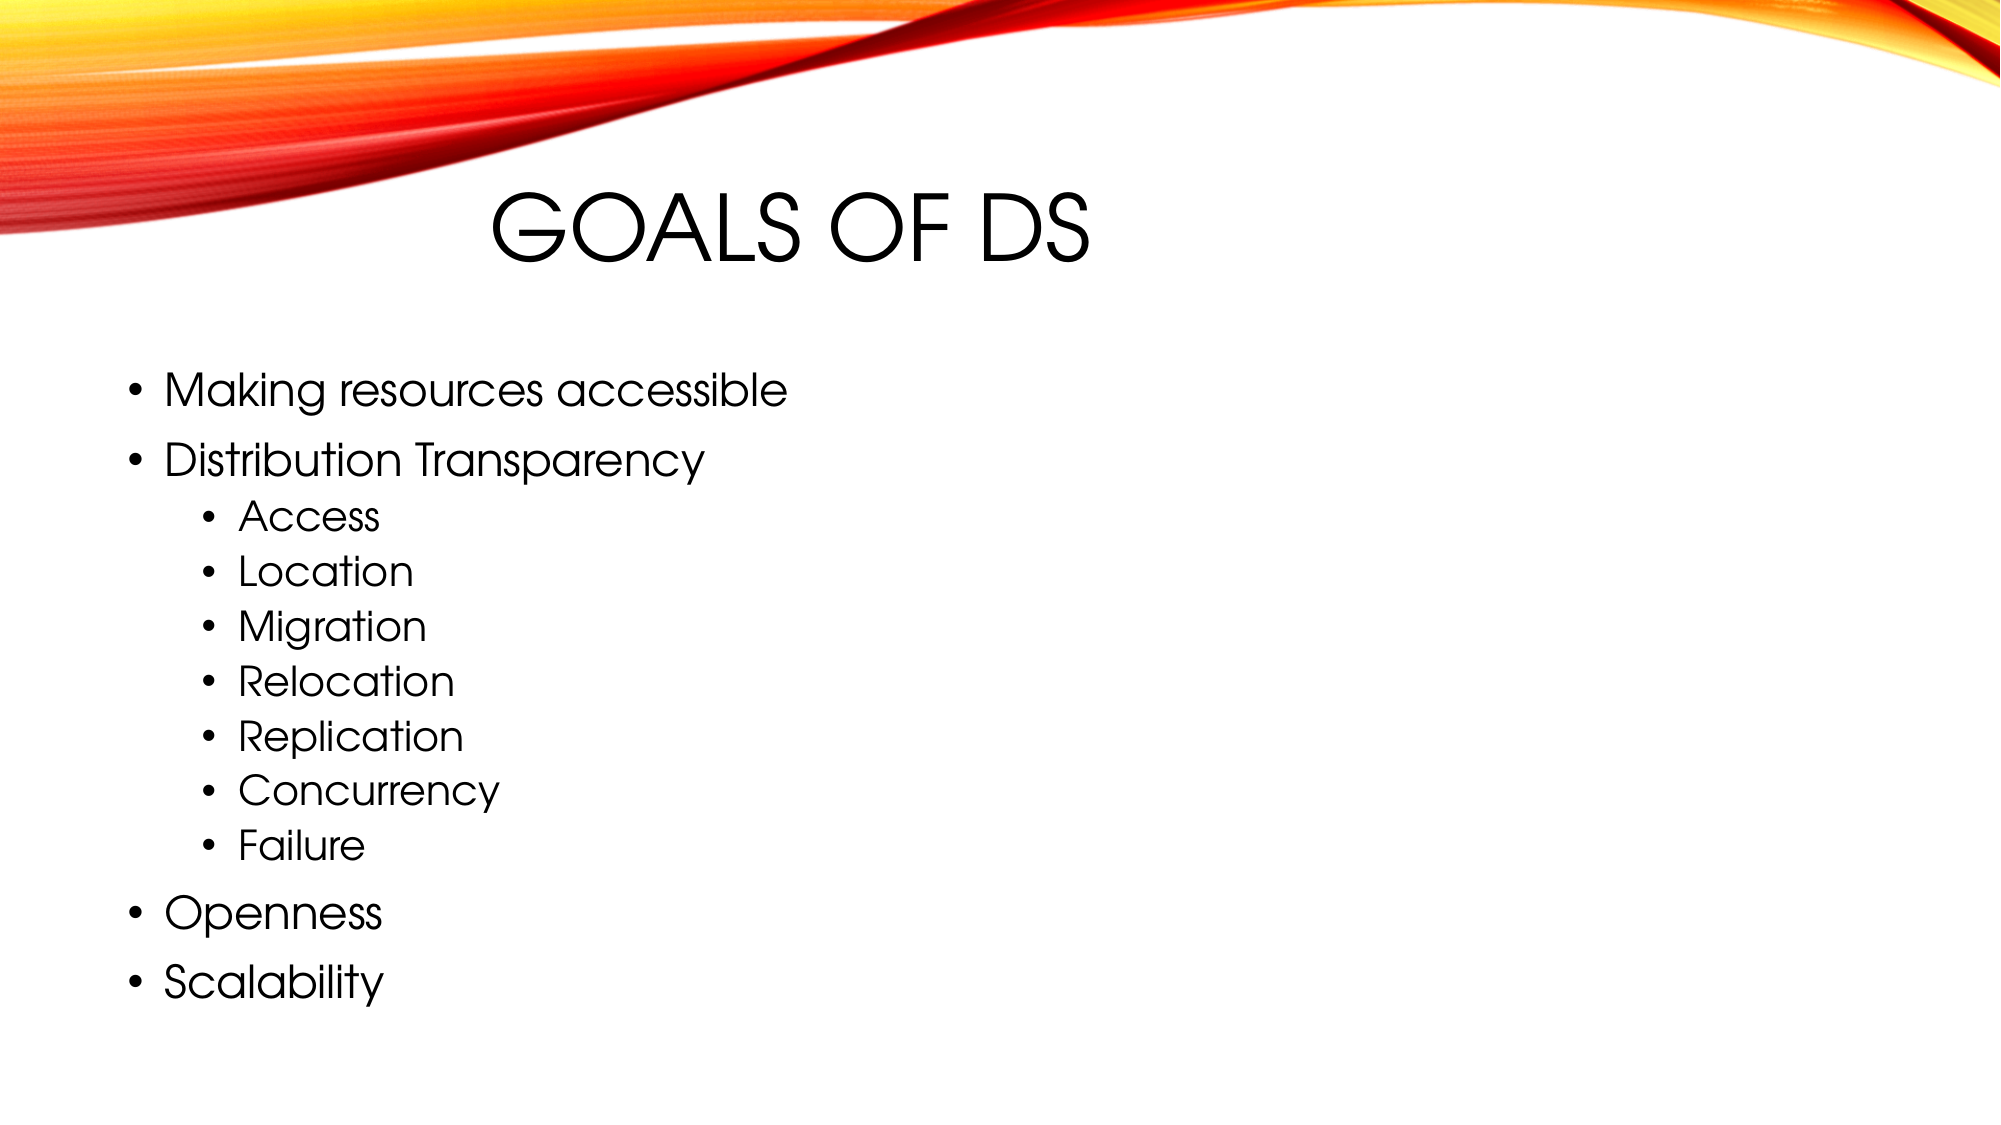

# Goals of DS
Making resources accessible
Distribution Transparency
Access
Location
Migration
Relocation
Replication
Concurrency
Failure
Openness
Scalability